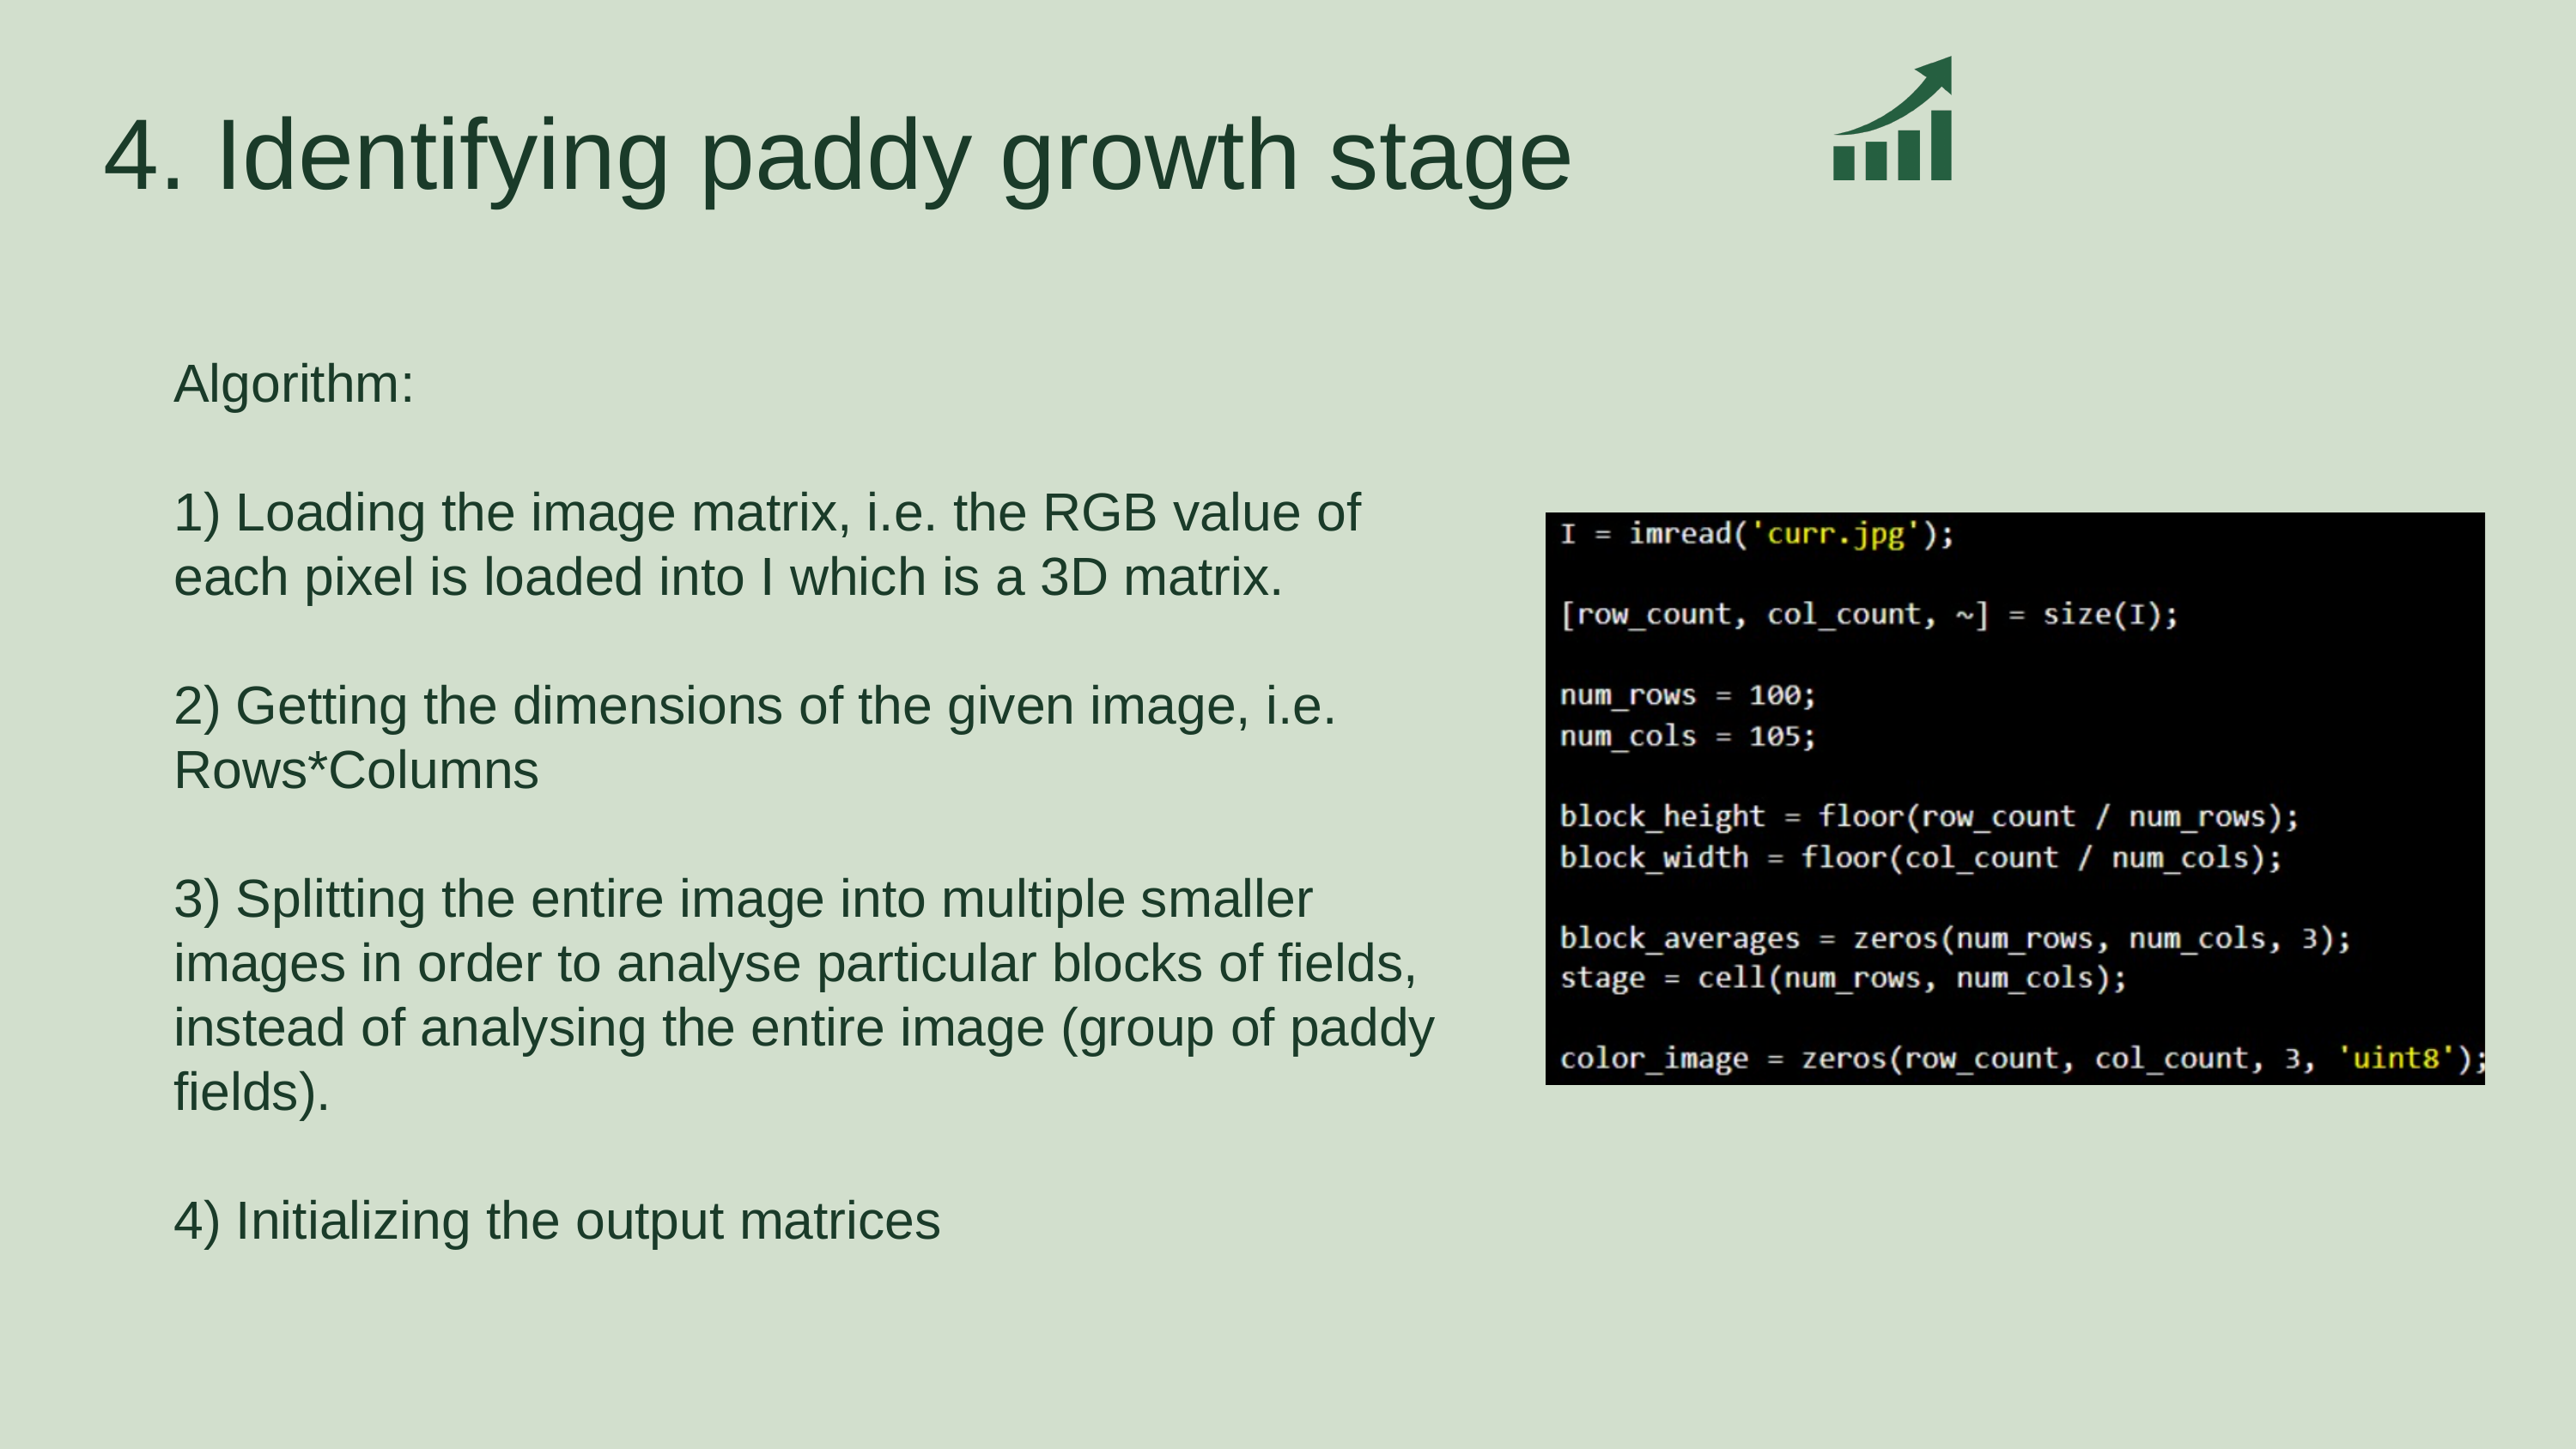

4. Identifying paddy growth stage
Algorithm:

1) Loading the image matrix, i.e. the RGB value of each pixel is loaded into I which is a 3D matrix.

2) Getting the dimensions of the given image, i.e. Rows*Columns

3) Splitting the entire image into multiple smaller images in order to analyse particular blocks of fields, instead of analysing the entire image (group of paddy fields).

4) Initializing the output matrices